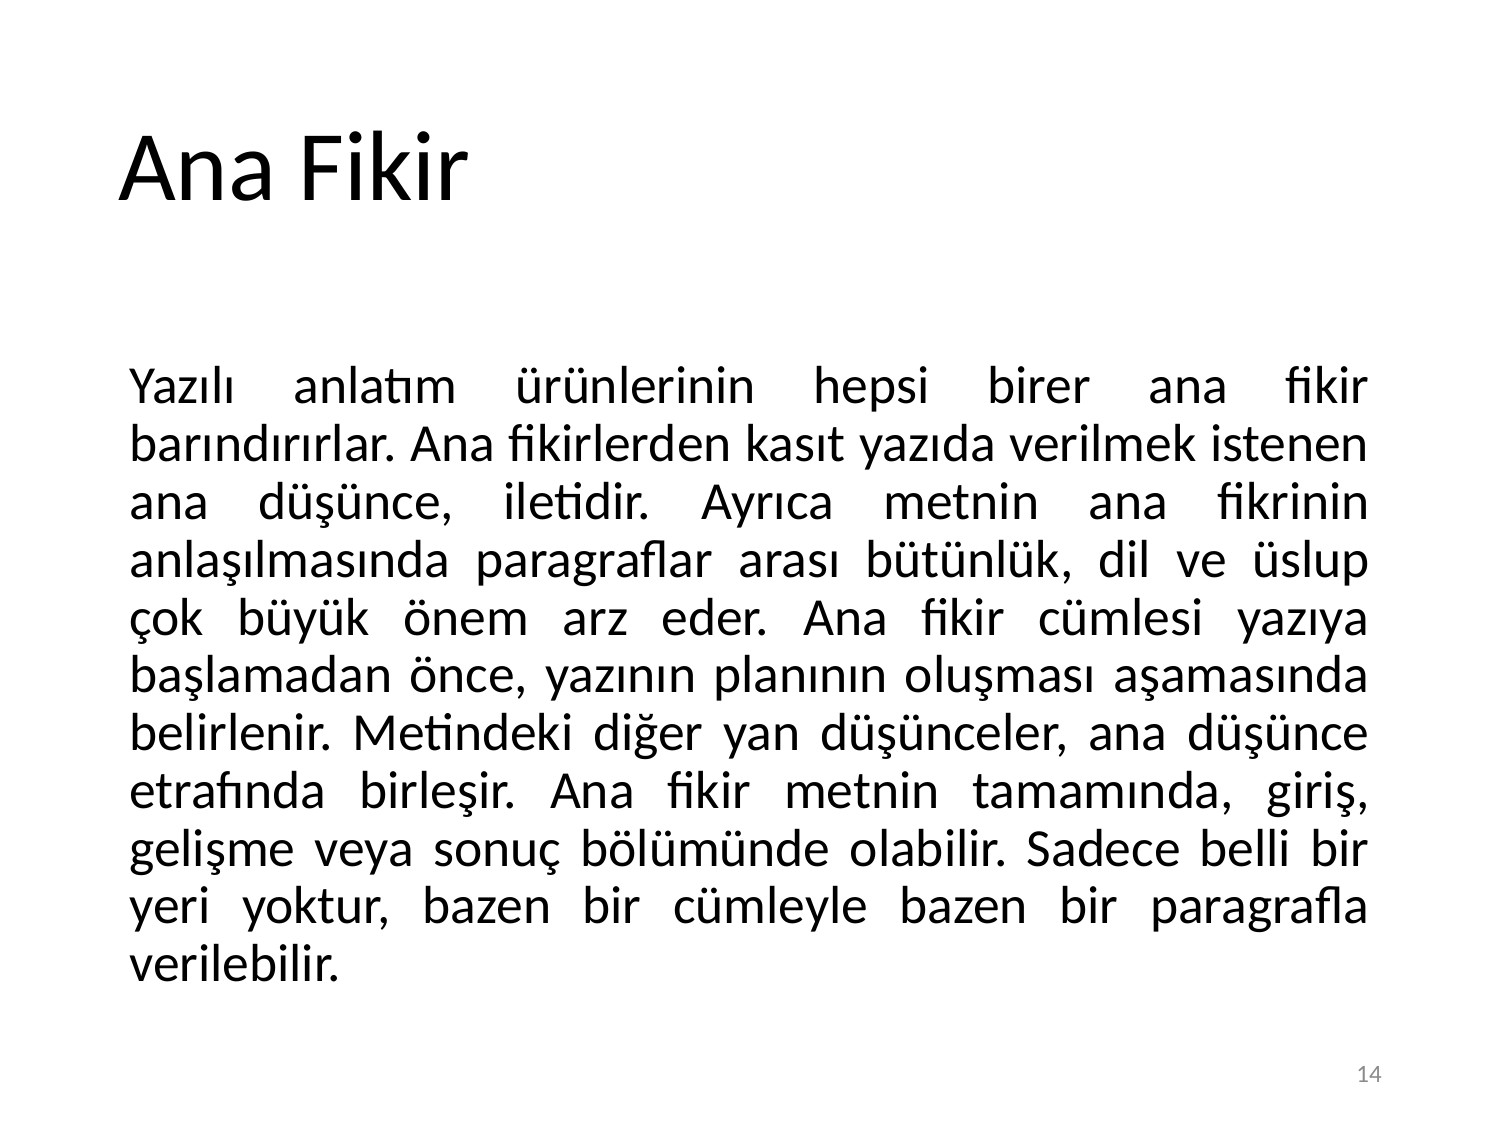

# Ana Fikir
Yazılı anlatım ürünlerinin hepsi birer ana fikir barındırırlar. Ana fikirlerden kasıt yazıda verilmek istenen ana düşünce, iletidir. Ayrıca metnin ana fikrinin anlaşılmasında paragraflar arası bütünlük, dil ve üslup çok büyük önem arz eder. Ana fikir cümlesi yazıya başlamadan önce, yazının planının oluşması aşamasında belirlenir. Metindeki diğer yan düşünceler, ana düşünce etrafında birleşir. Ana fikir metnin tamamında, giriş, gelişme veya sonuç bölümünde olabilir. Sadece belli bir yeri yoktur, bazen bir cümleyle bazen bir paragrafla verilebilir.
14